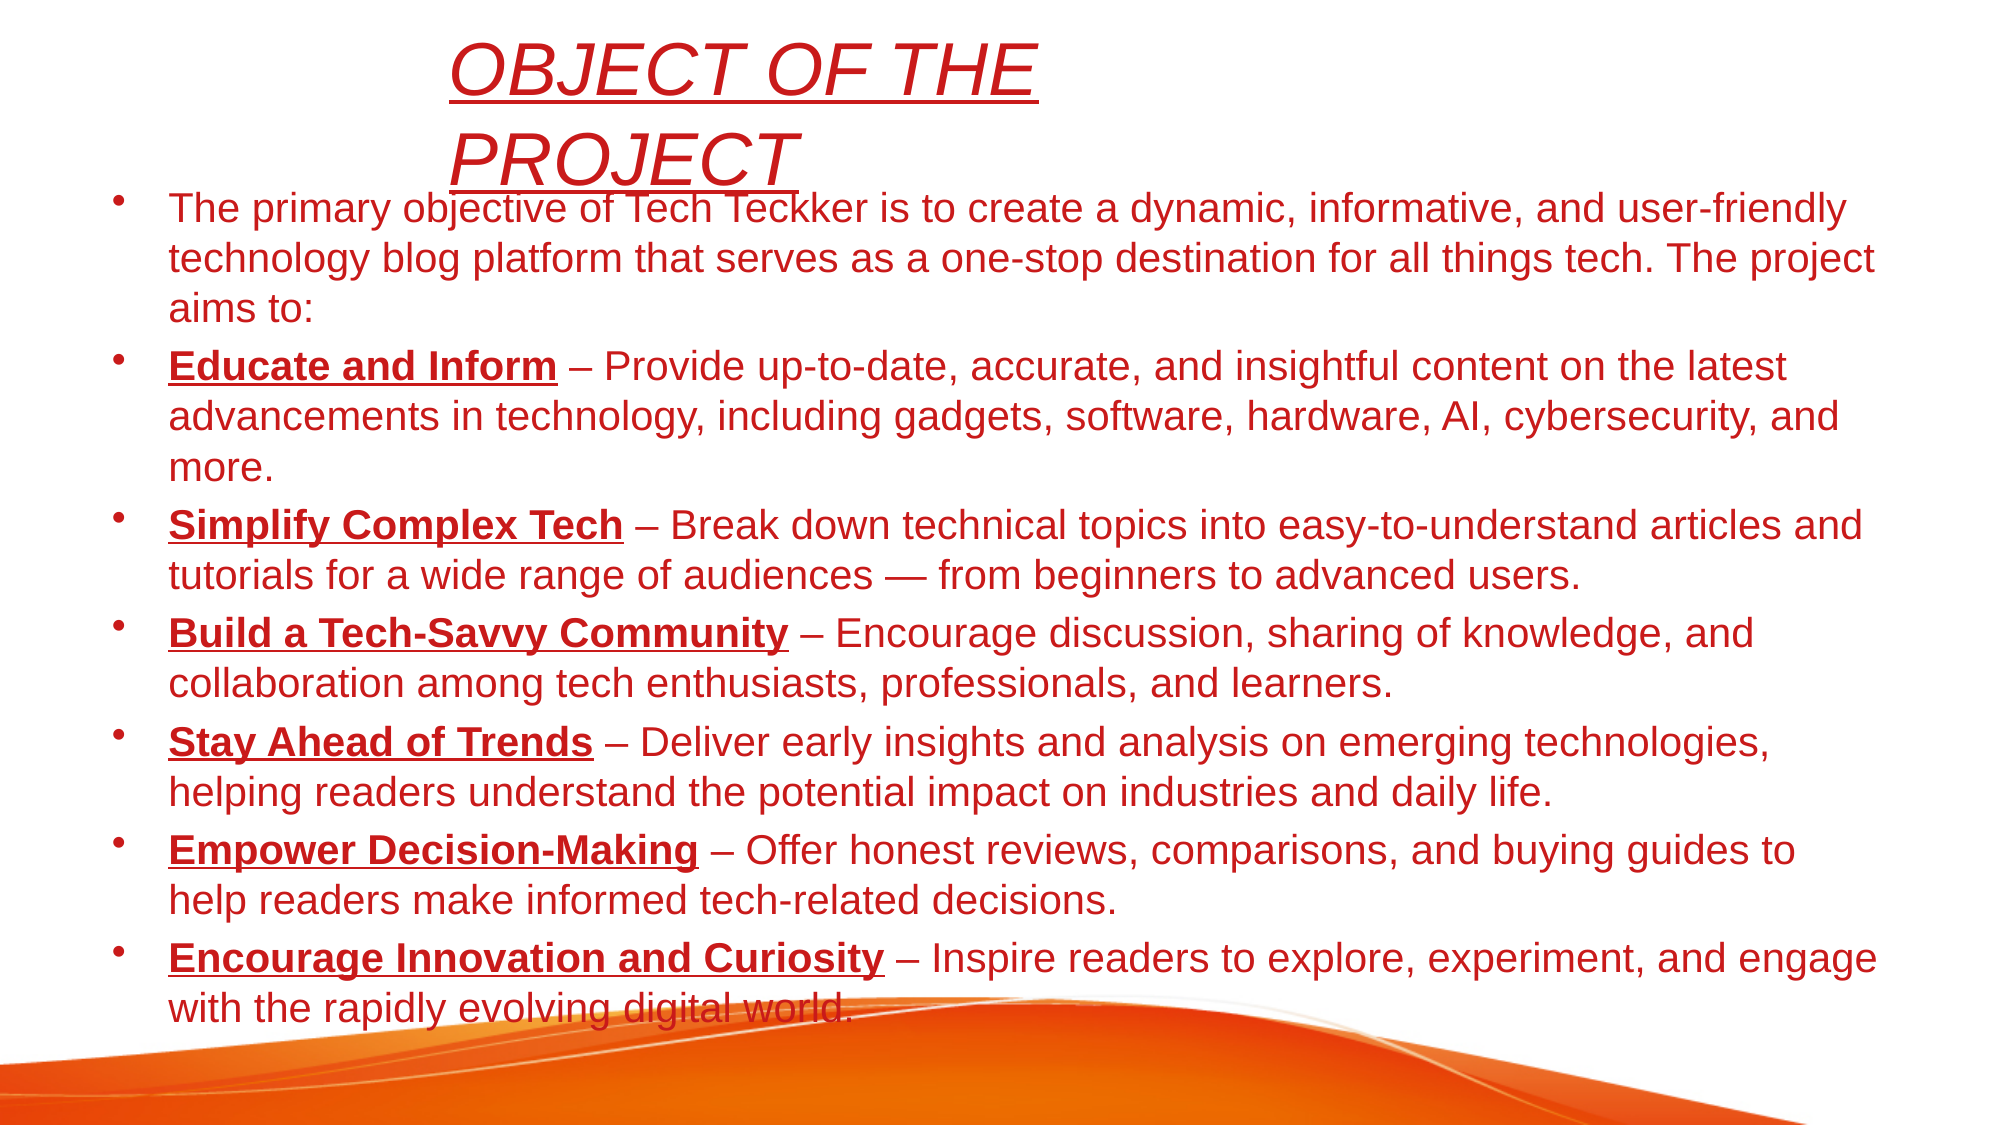

# OBJECT OF THE PROJECT
The primary objective of Tech Teckker is to create a dynamic, informative, and user-friendly technology blog platform that serves as a one-stop destination for all things tech. The project aims to:
Educate and Inform – Provide up-to-date, accurate, and insightful content on the latest advancements in technology, including gadgets, software, hardware, AI, cybersecurity, and more.
Simplify Complex Tech – Break down technical topics into easy-to-understand articles and tutorials for a wide range of audiences — from beginners to advanced users.
Build a Tech-Savvy Community – Encourage discussion, sharing of knowledge, and collaboration among tech enthusiasts, professionals, and learners.
Stay Ahead of Trends – Deliver early insights and analysis on emerging technologies, helping readers understand the potential impact on industries and daily life.
Empower Decision-Making – Offer honest reviews, comparisons, and buying guides to help readers make informed tech-related decisions.
Encourage Innovation and Curiosity – Inspire readers to explore, experiment, and engage with the rapidly evolving digital world.